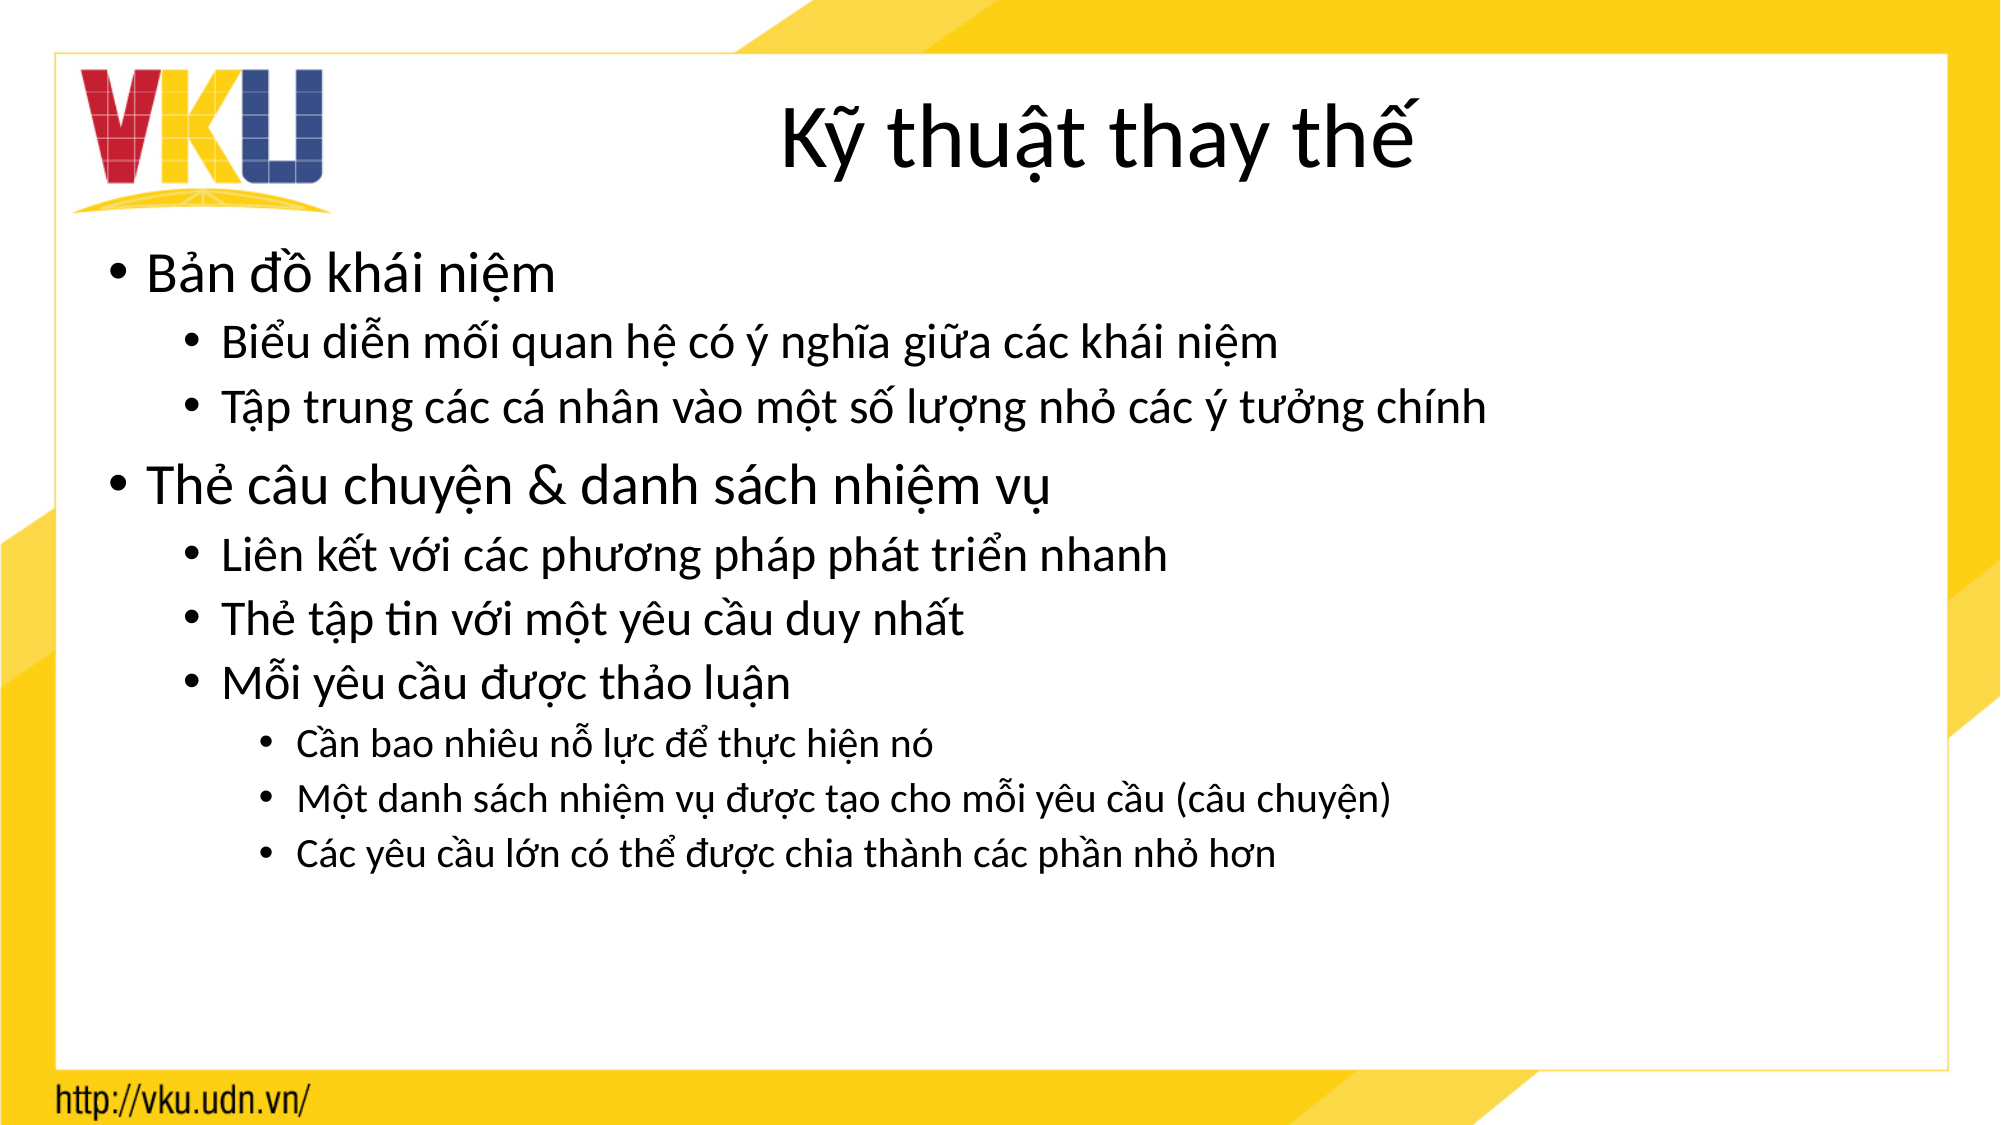

# Kỹ thuật thay thế
Bản đồ khái niệm
Biểu diễn mối quan hệ có ý nghĩa giữa các khái niệm
Tập trung các cá nhân vào một số lượng nhỏ các ý tưởng chính
Thẻ câu chuyện & danh sách nhiệm vụ
Liên kết với các phương pháp phát triển nhanh
Thẻ tập tin với một yêu cầu duy nhất
Mỗi yêu cầu được thảo luận
Cần bao nhiêu nỗ lực để thực hiện nó
Một danh sách nhiệm vụ được tạo cho mỗi yêu cầu (câu chuyện)
Các yêu cầu lớn có thể được chia thành các phần nhỏ hơn